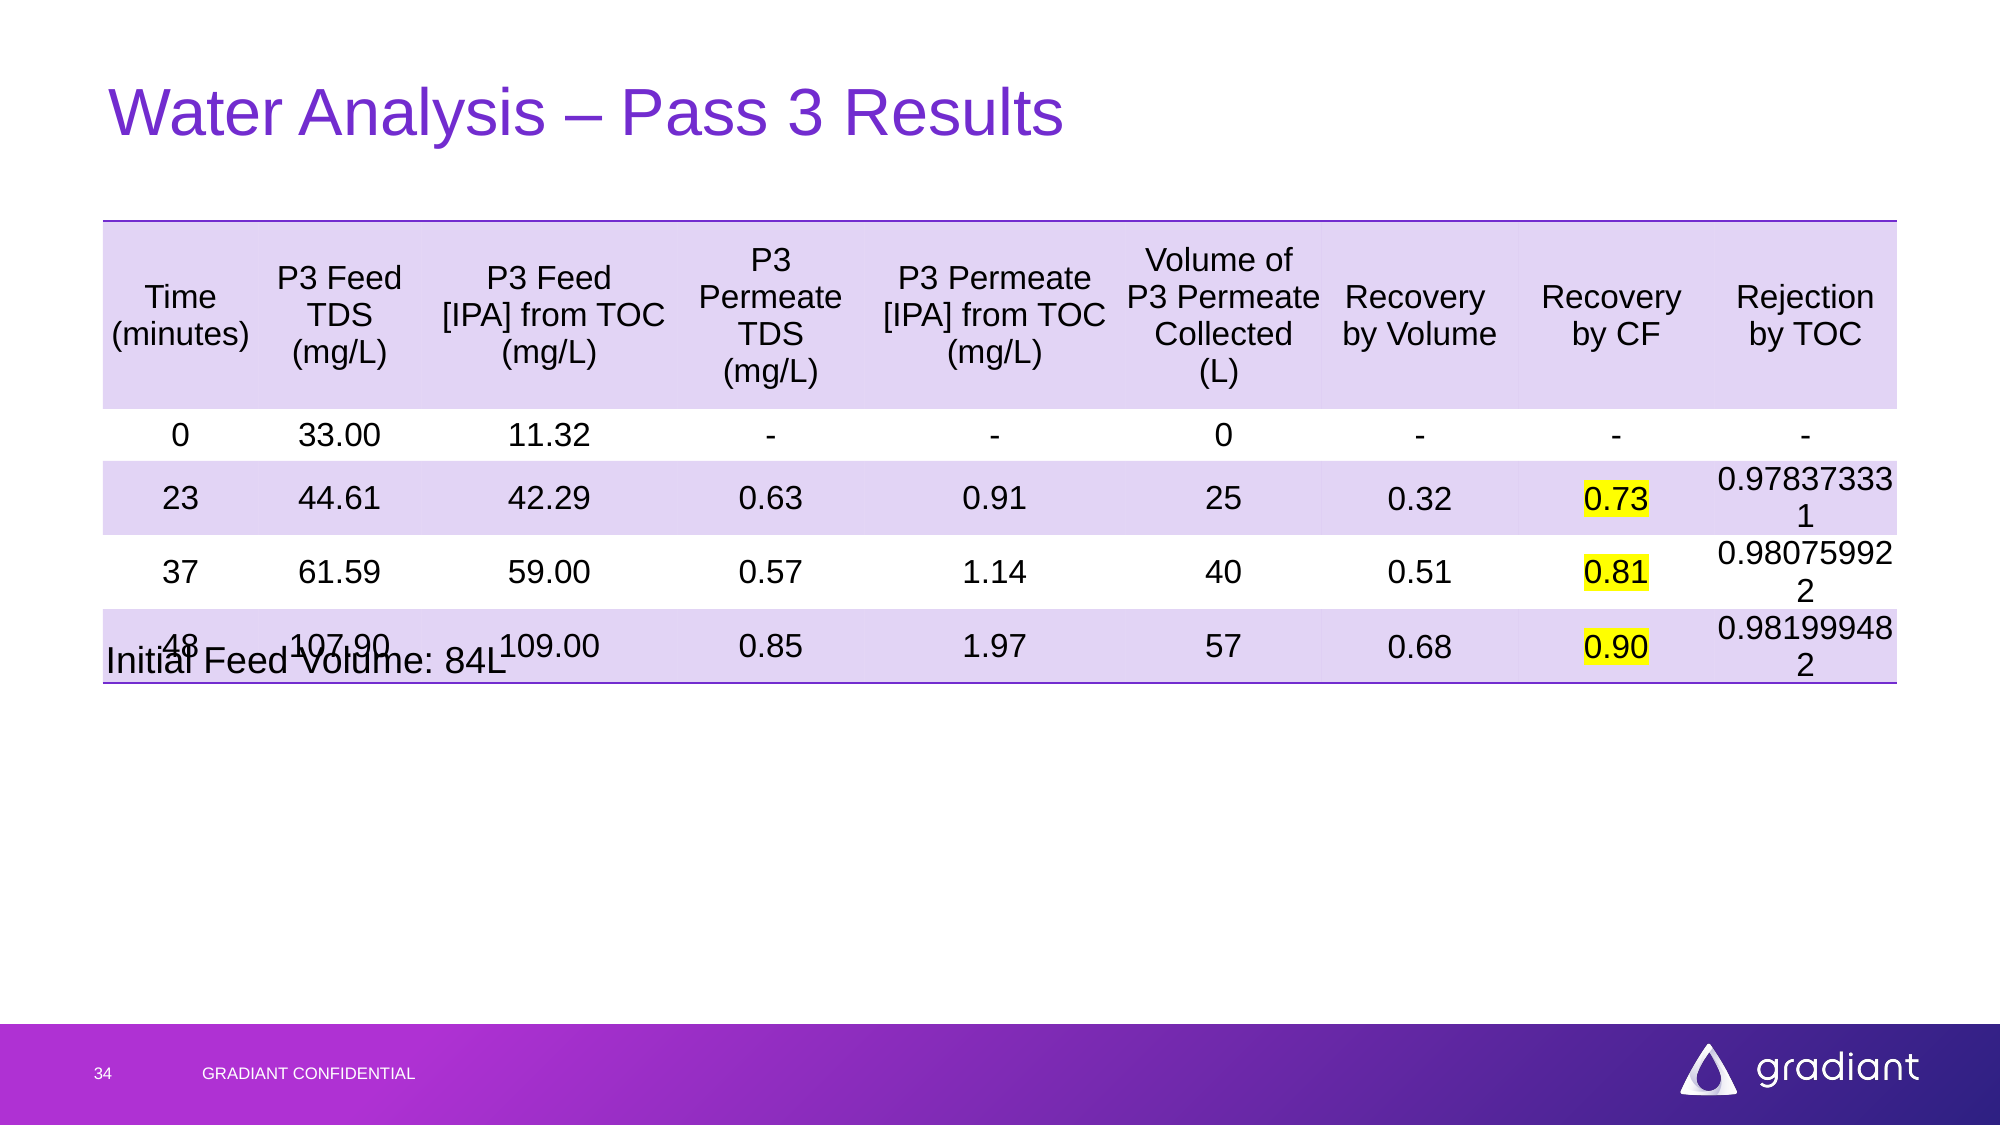

# Water Analysis – Pass 3 Results
| Time (minutes) | P3 Feed TDS (mg/L) | P3 Feed [IPA] from TOC (mg/L) | P3 Permeate TDS (mg/L) | P3 Permeate [IPA] from TOC (mg/L) | Volume of P3 Permeate Collected (L) | Recovery by Volume | Recovery by CF | Rejection by TOC |
| --- | --- | --- | --- | --- | --- | --- | --- | --- |
| 0 | 33.00 | 11.32 | - | - | 0 | - | - | - |
| 23 | 44.61 | 42.29 | 0.63 | 0.91 | 25 | 0.32 | 0.73 | 0.978373331 |
| 37 | 61.59 | 59.00 | 0.57 | 1.14 | 40 | 0.51 | 0.81 | 0.980759922 |
| 48 | 107.90 | 109.00 | 0.85 | 1.97 | 57 | 0.68 | 0.90 | 0.981999482 |
Initial Feed Volume: 84L
34
GRADIANT CONFIDENTIAL